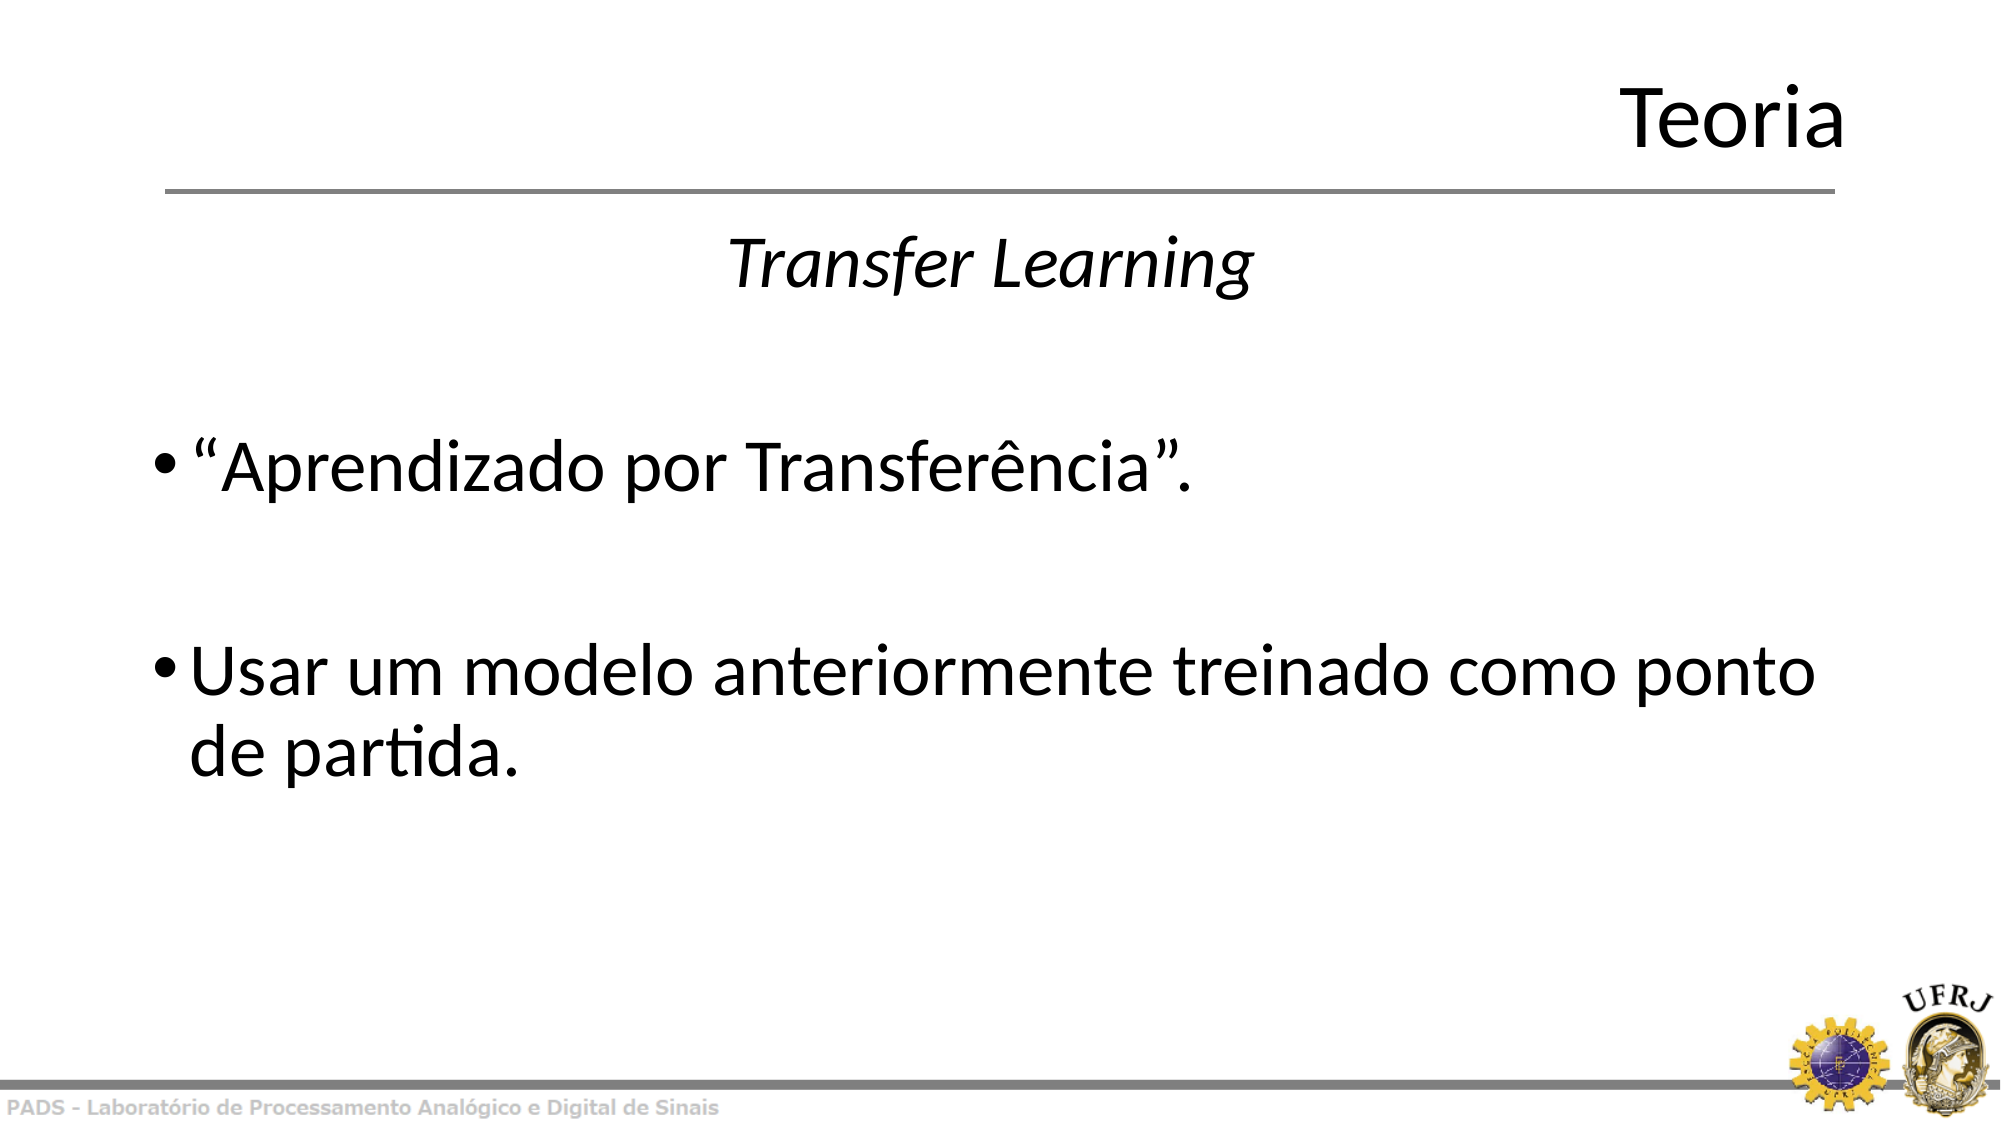

Teoria
Transfer Learning

“Aprendizado por Transferência”.

Usar um modelo anteriormente treinado como ponto de partida.